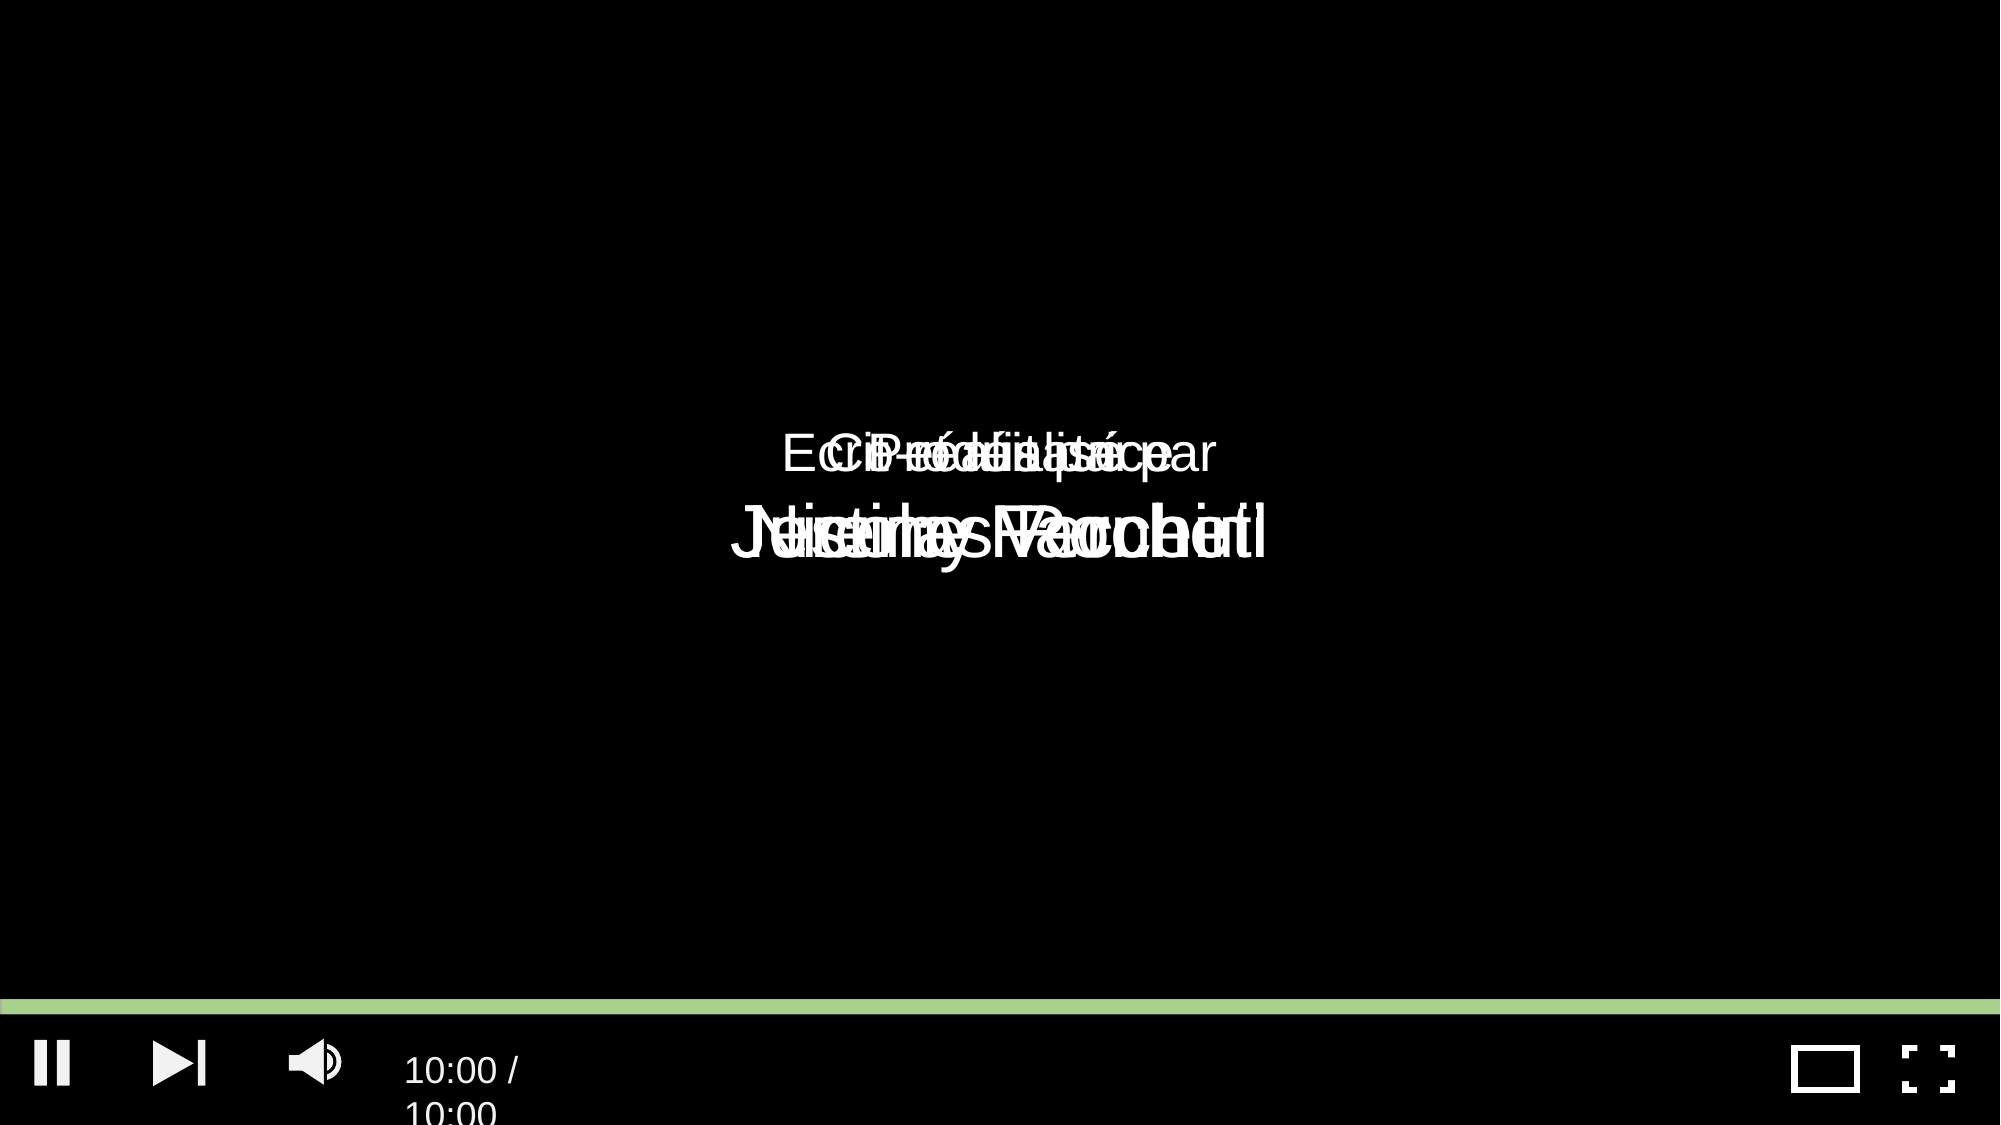

Produit par
Nicolas Rochet
Co-réalisatrice
Justine Facchini
Ecrit et réalisé par
Jeremy Verneuil

Avec

Raphaëlle Schlienger
Sarah Bonnet
Myriam Azzarelli
Sophia Faresse
Elie Fabiani
Julien Poitreau
Kevin Mairot
Tristan White
Heidy Daumas
Joao Xavier Cardoso

En remerciements

Julie Koenig
Annabelle Blangero
Anne Kavounoudias
Nicolas Catz

THE END

10:00 / 10:00